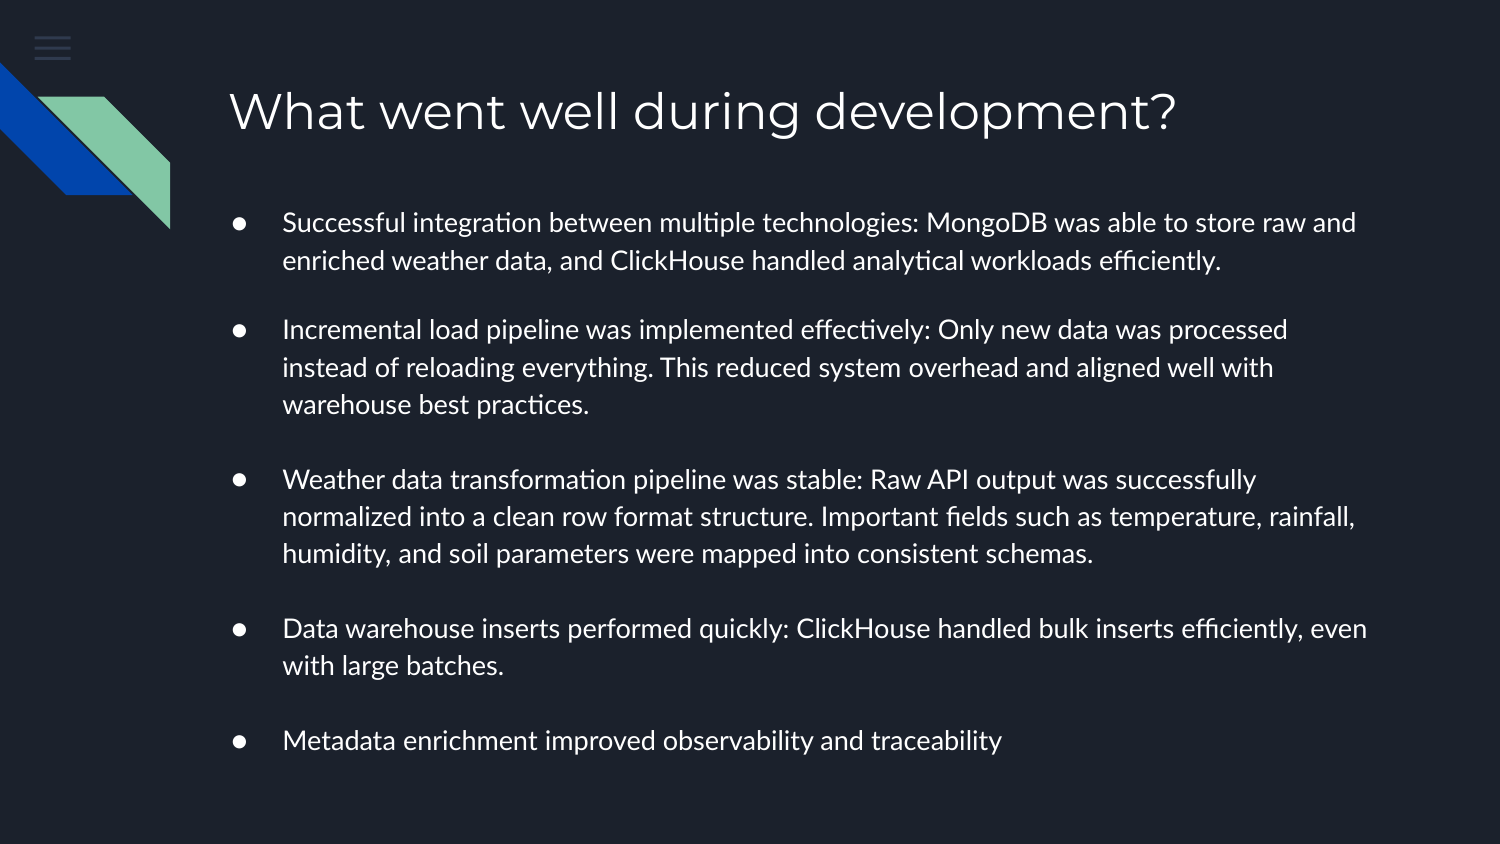

# What went well during development?
Successful integration between multiple technologies: MongoDB was able to store raw and enriched weather data, and ClickHouse handled analytical workloads efficiently.
Incremental load pipeline was implemented effectively: Only new data was processed instead of reloading everything. This reduced system overhead and aligned well with warehouse best practices.
Weather data transformation pipeline was stable: Raw API output was successfully normalized into a clean row format structure. Important fields such as temperature, rainfall, humidity, and soil parameters were mapped into consistent schemas.
Data warehouse inserts performed quickly: ClickHouse handled bulk inserts efficiently, even with large batches.
Metadata enrichment improved observability and traceability